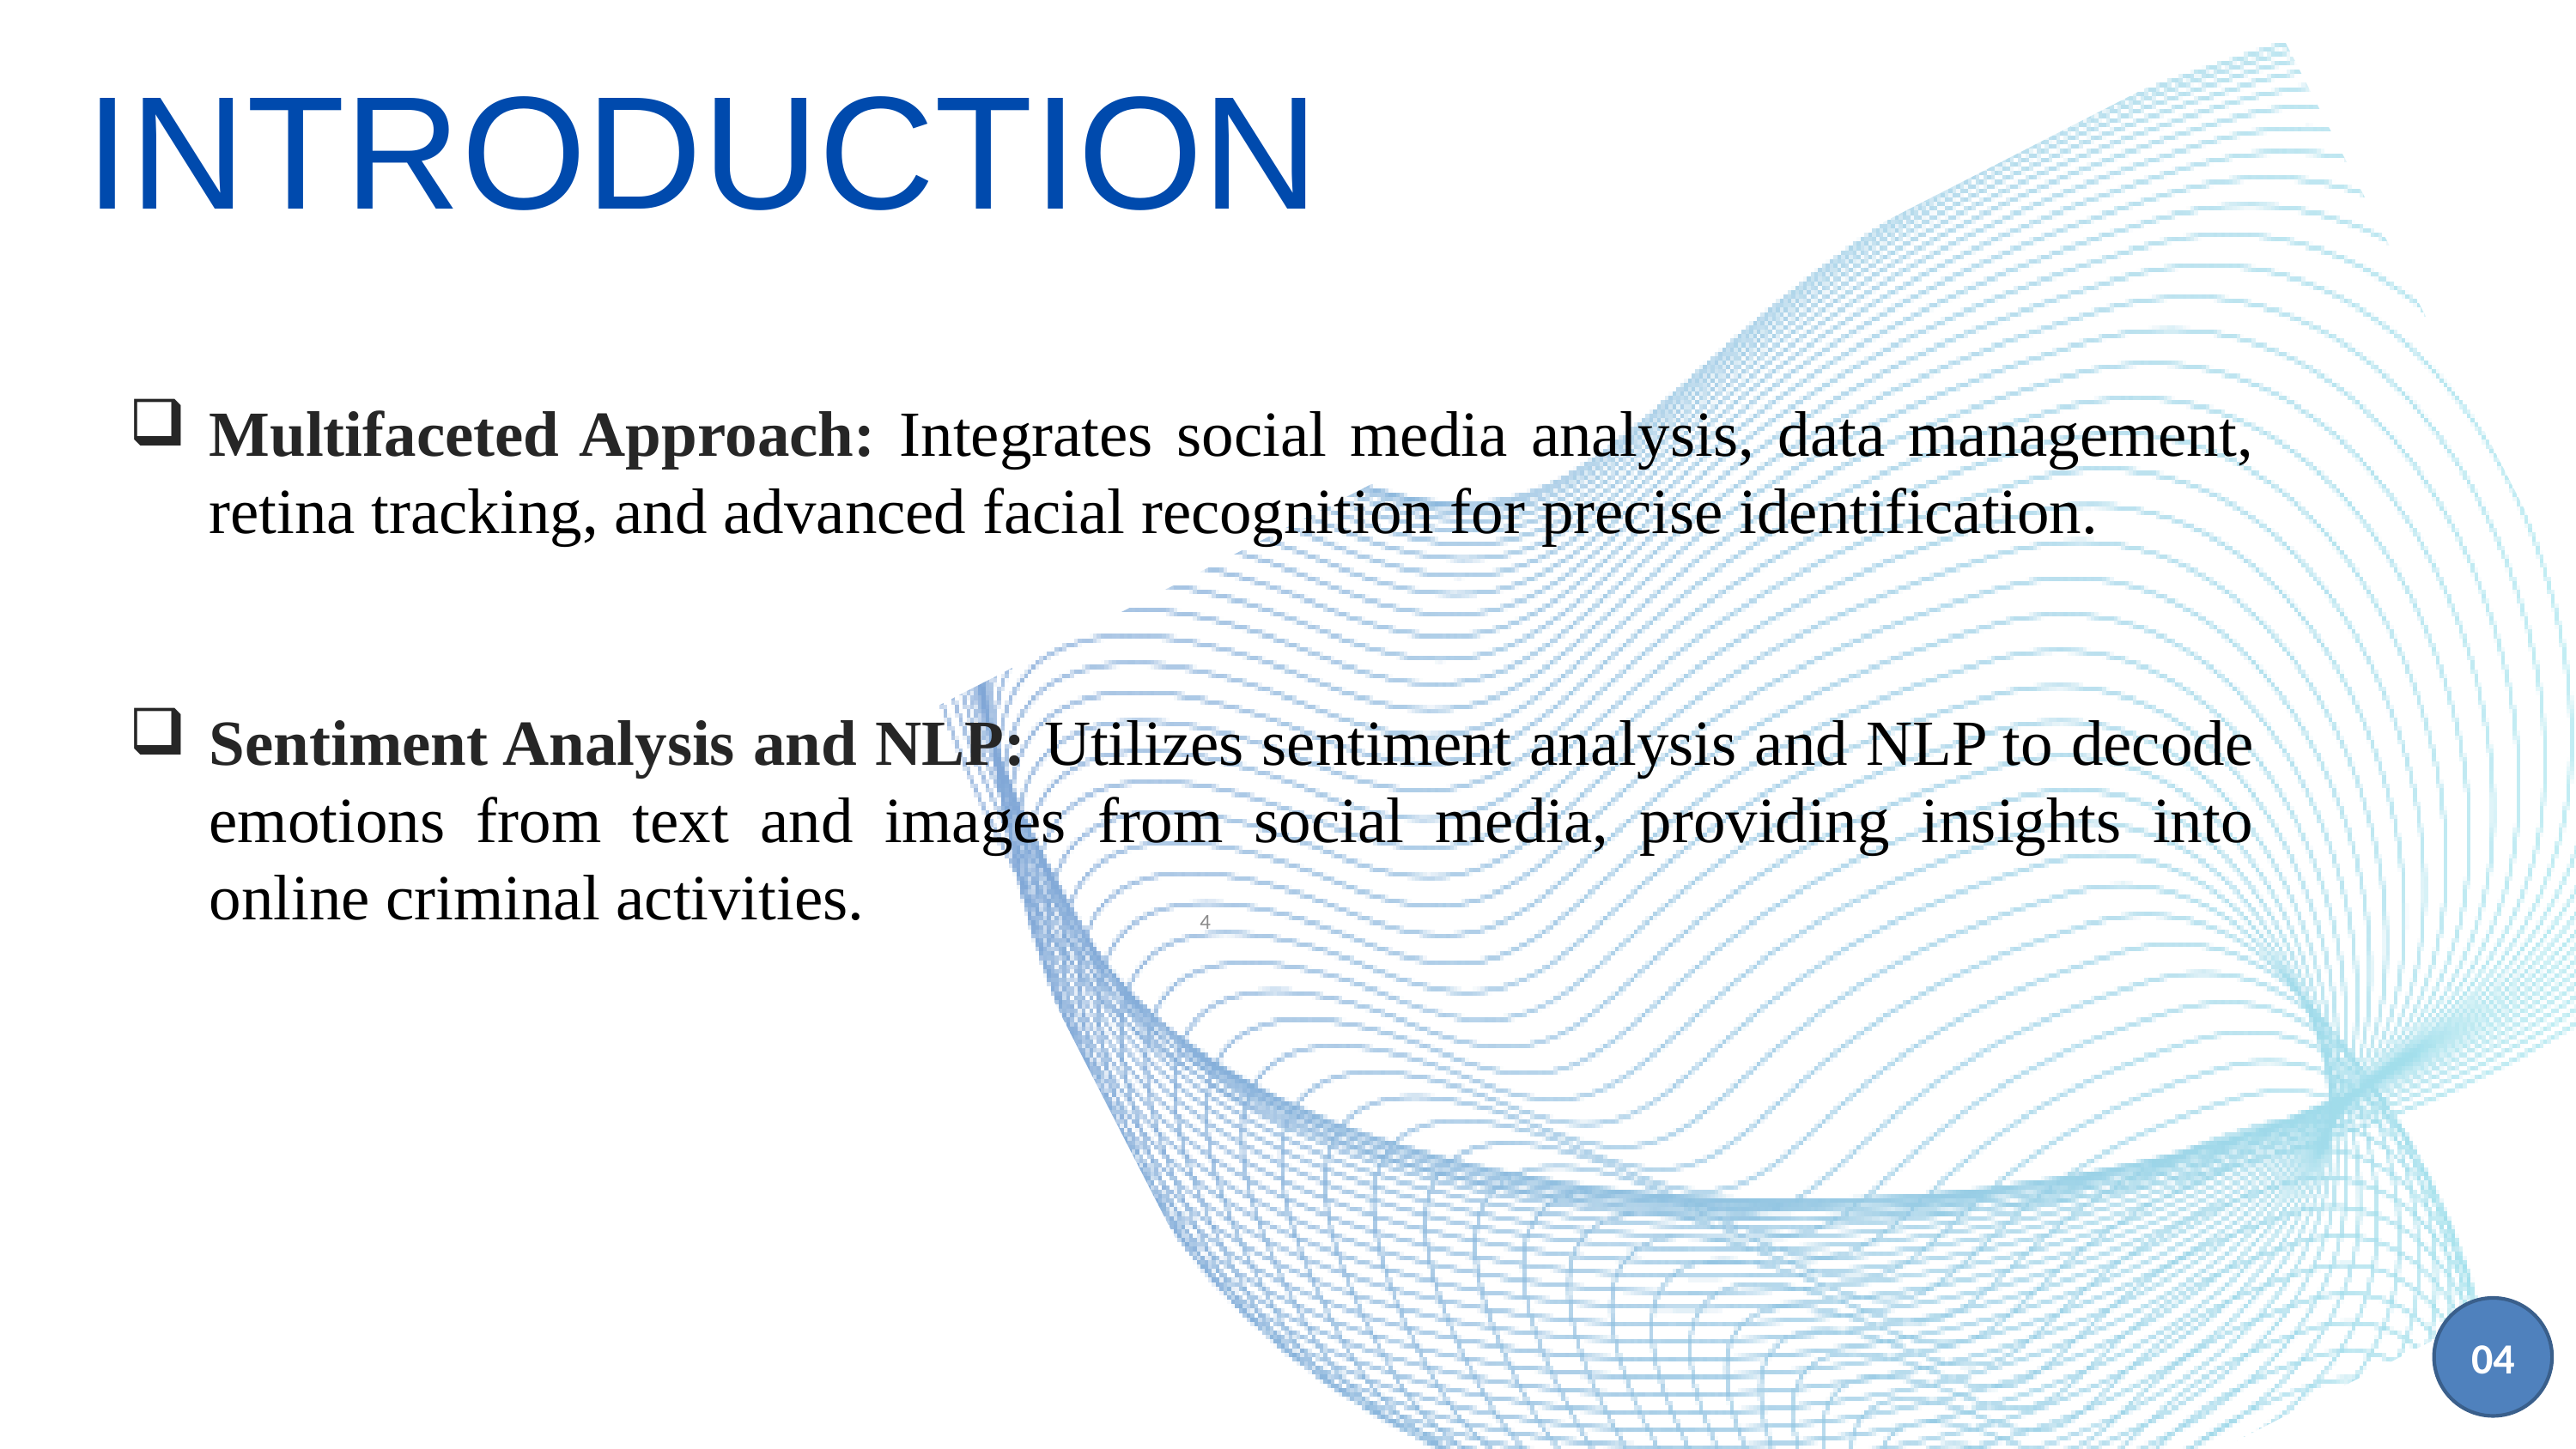

INTRODUCTION

Multifaceted Approach: Integrates social media analysis, data management, retina tracking, and advanced facial recognition for precise identification.

Sentiment Analysis and NLP: Utilizes sentiment analysis and NLP to decode emotions from text and images from social media, providing insights into online criminal activities.

4
04